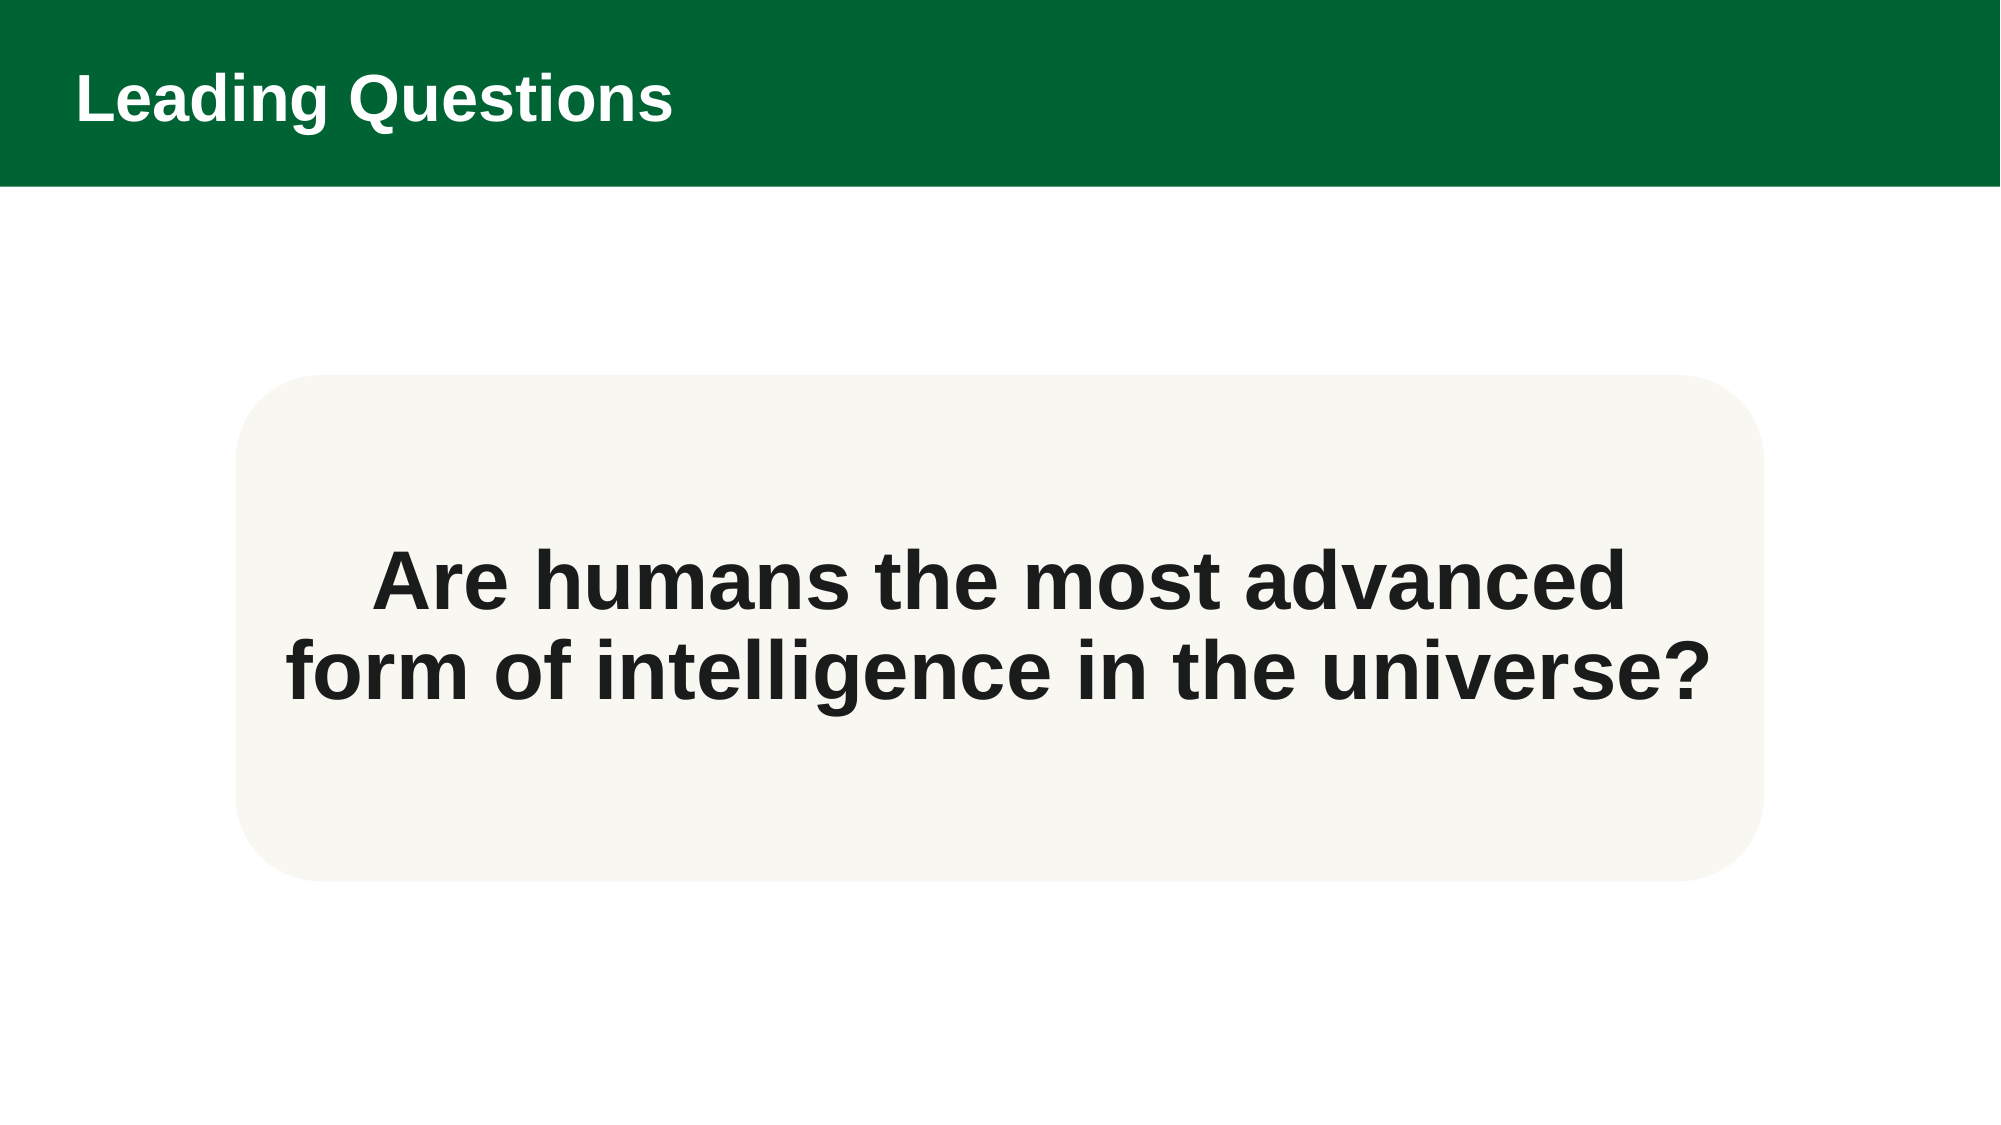

# Leading Questions
Are humans the most advanced form of intelligence in the universe?